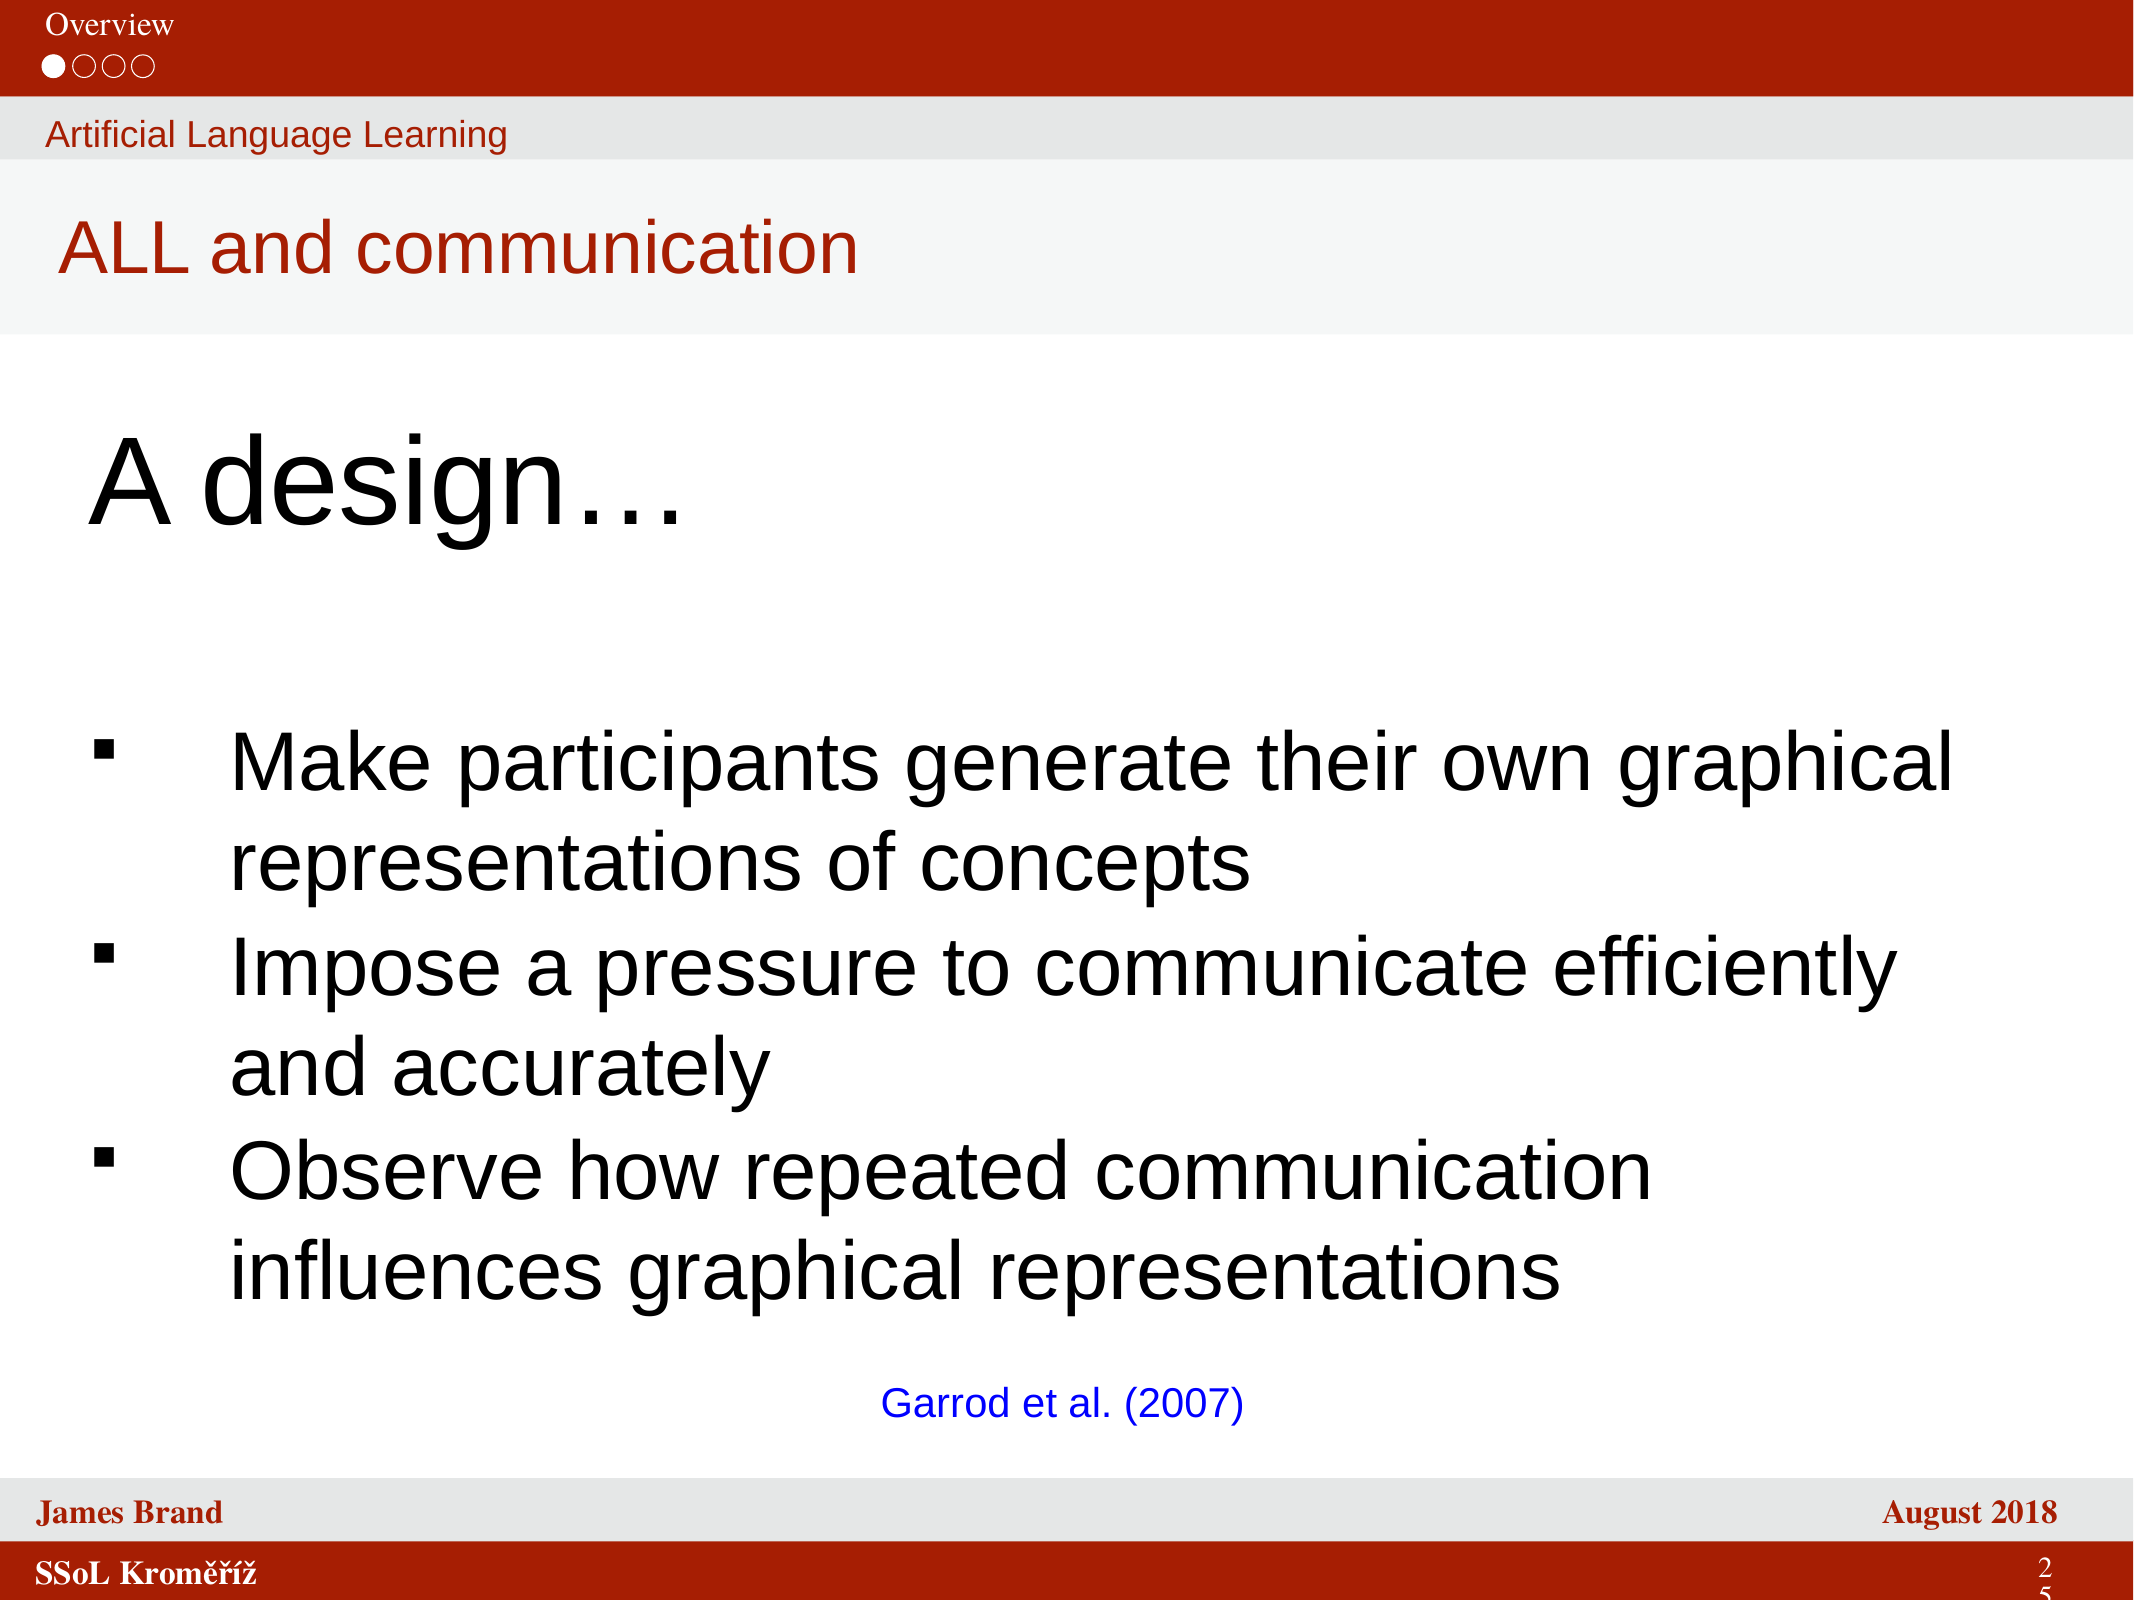

Overview

Artificial Language Learning
ALL and communication
A design…

Make participants generate their own graphical representations of concepts
Impose a pressure to communicate efficiently and accurately
Observe how repeated communication influences graphical representations
Garrod et al. (2007)
25